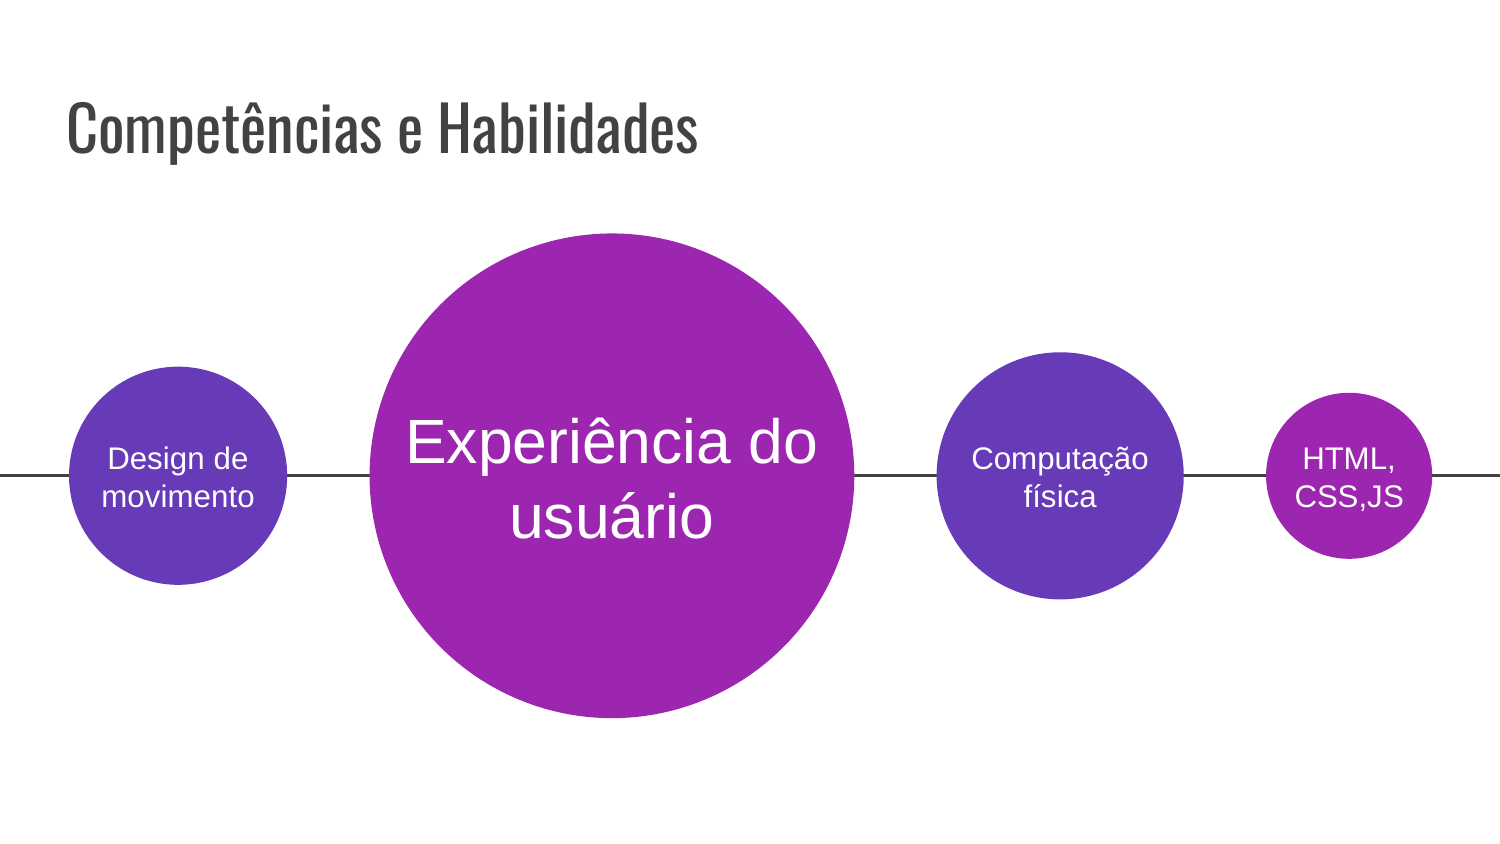

# Competências e Habilidades

Design de movimento
Experiência do usuário
Computação física
HTML, CSS,JS